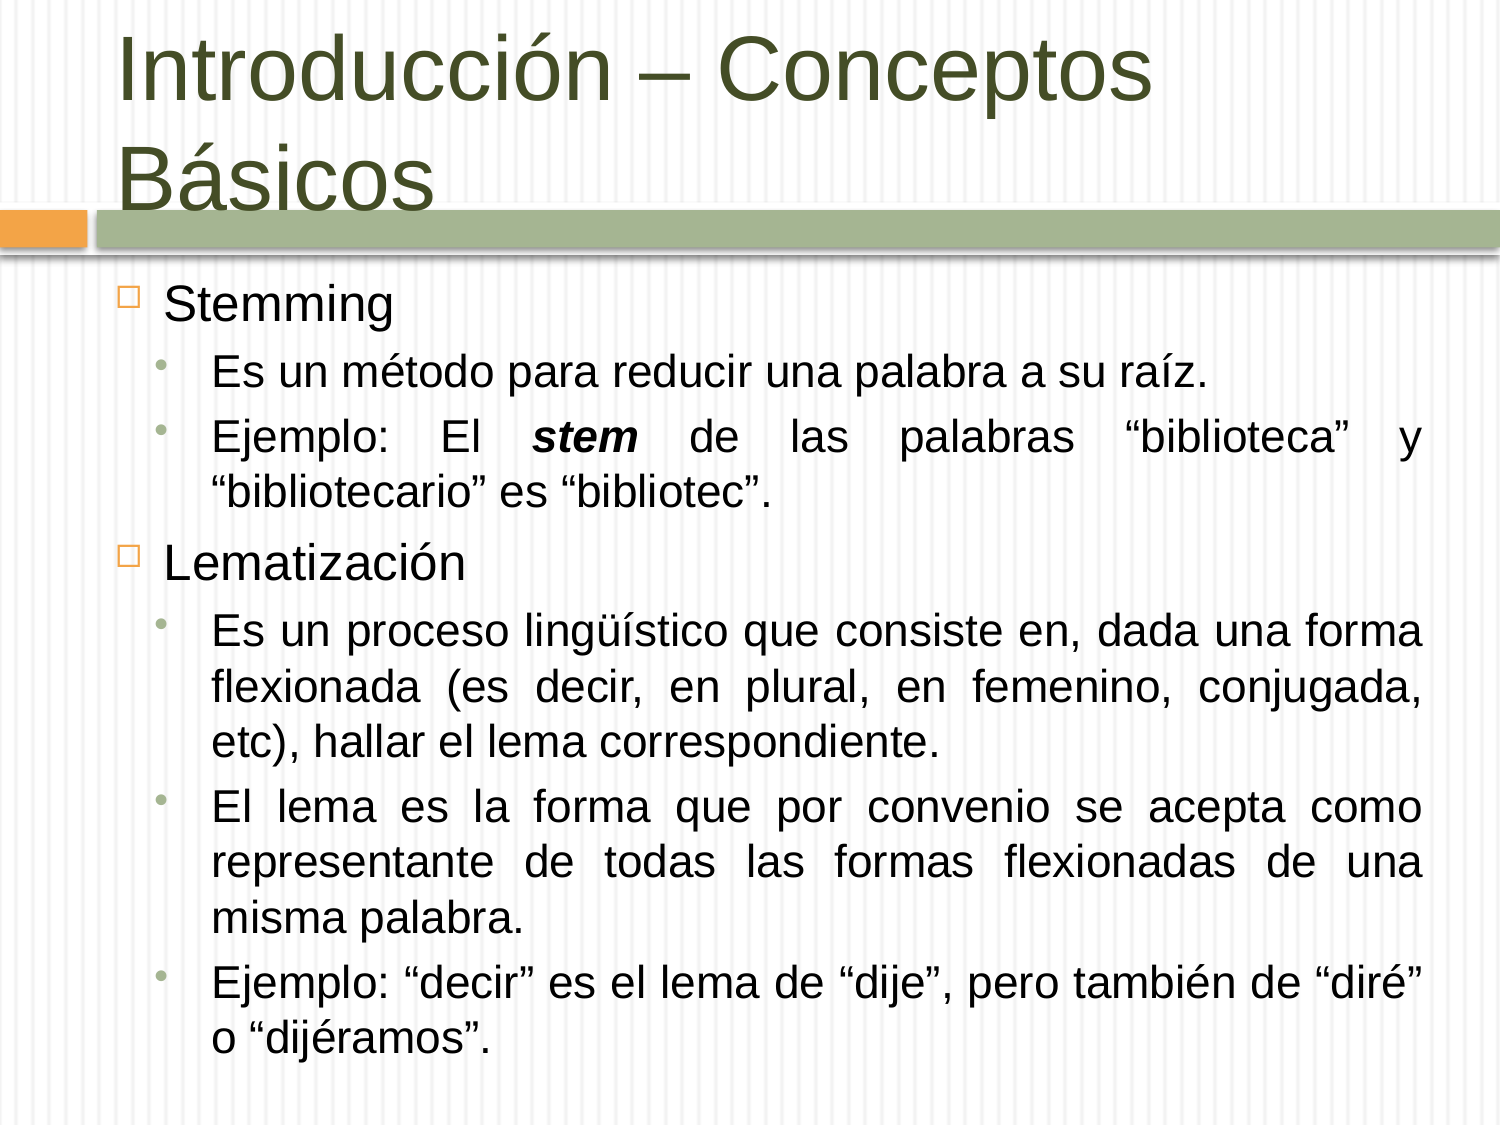

# Introducción – Conceptos Básicos
Stemming
Es un método para reducir una palabra a su raíz.
Ejemplo: El stem de las palabras “biblioteca” y “bibliotecario” es “bibliotec”.
Lematización
Es un proceso lingüístico que consiste en, dada una forma flexionada (es decir, en plural, en femenino, conjugada, etc), hallar el lema correspondiente.
El lema es la forma que por convenio se acepta como representante de todas las formas flexionadas de una misma palabra.
Ejemplo: “decir” es el lema de “dije”, pero también de “diré” o “dijéramos”.